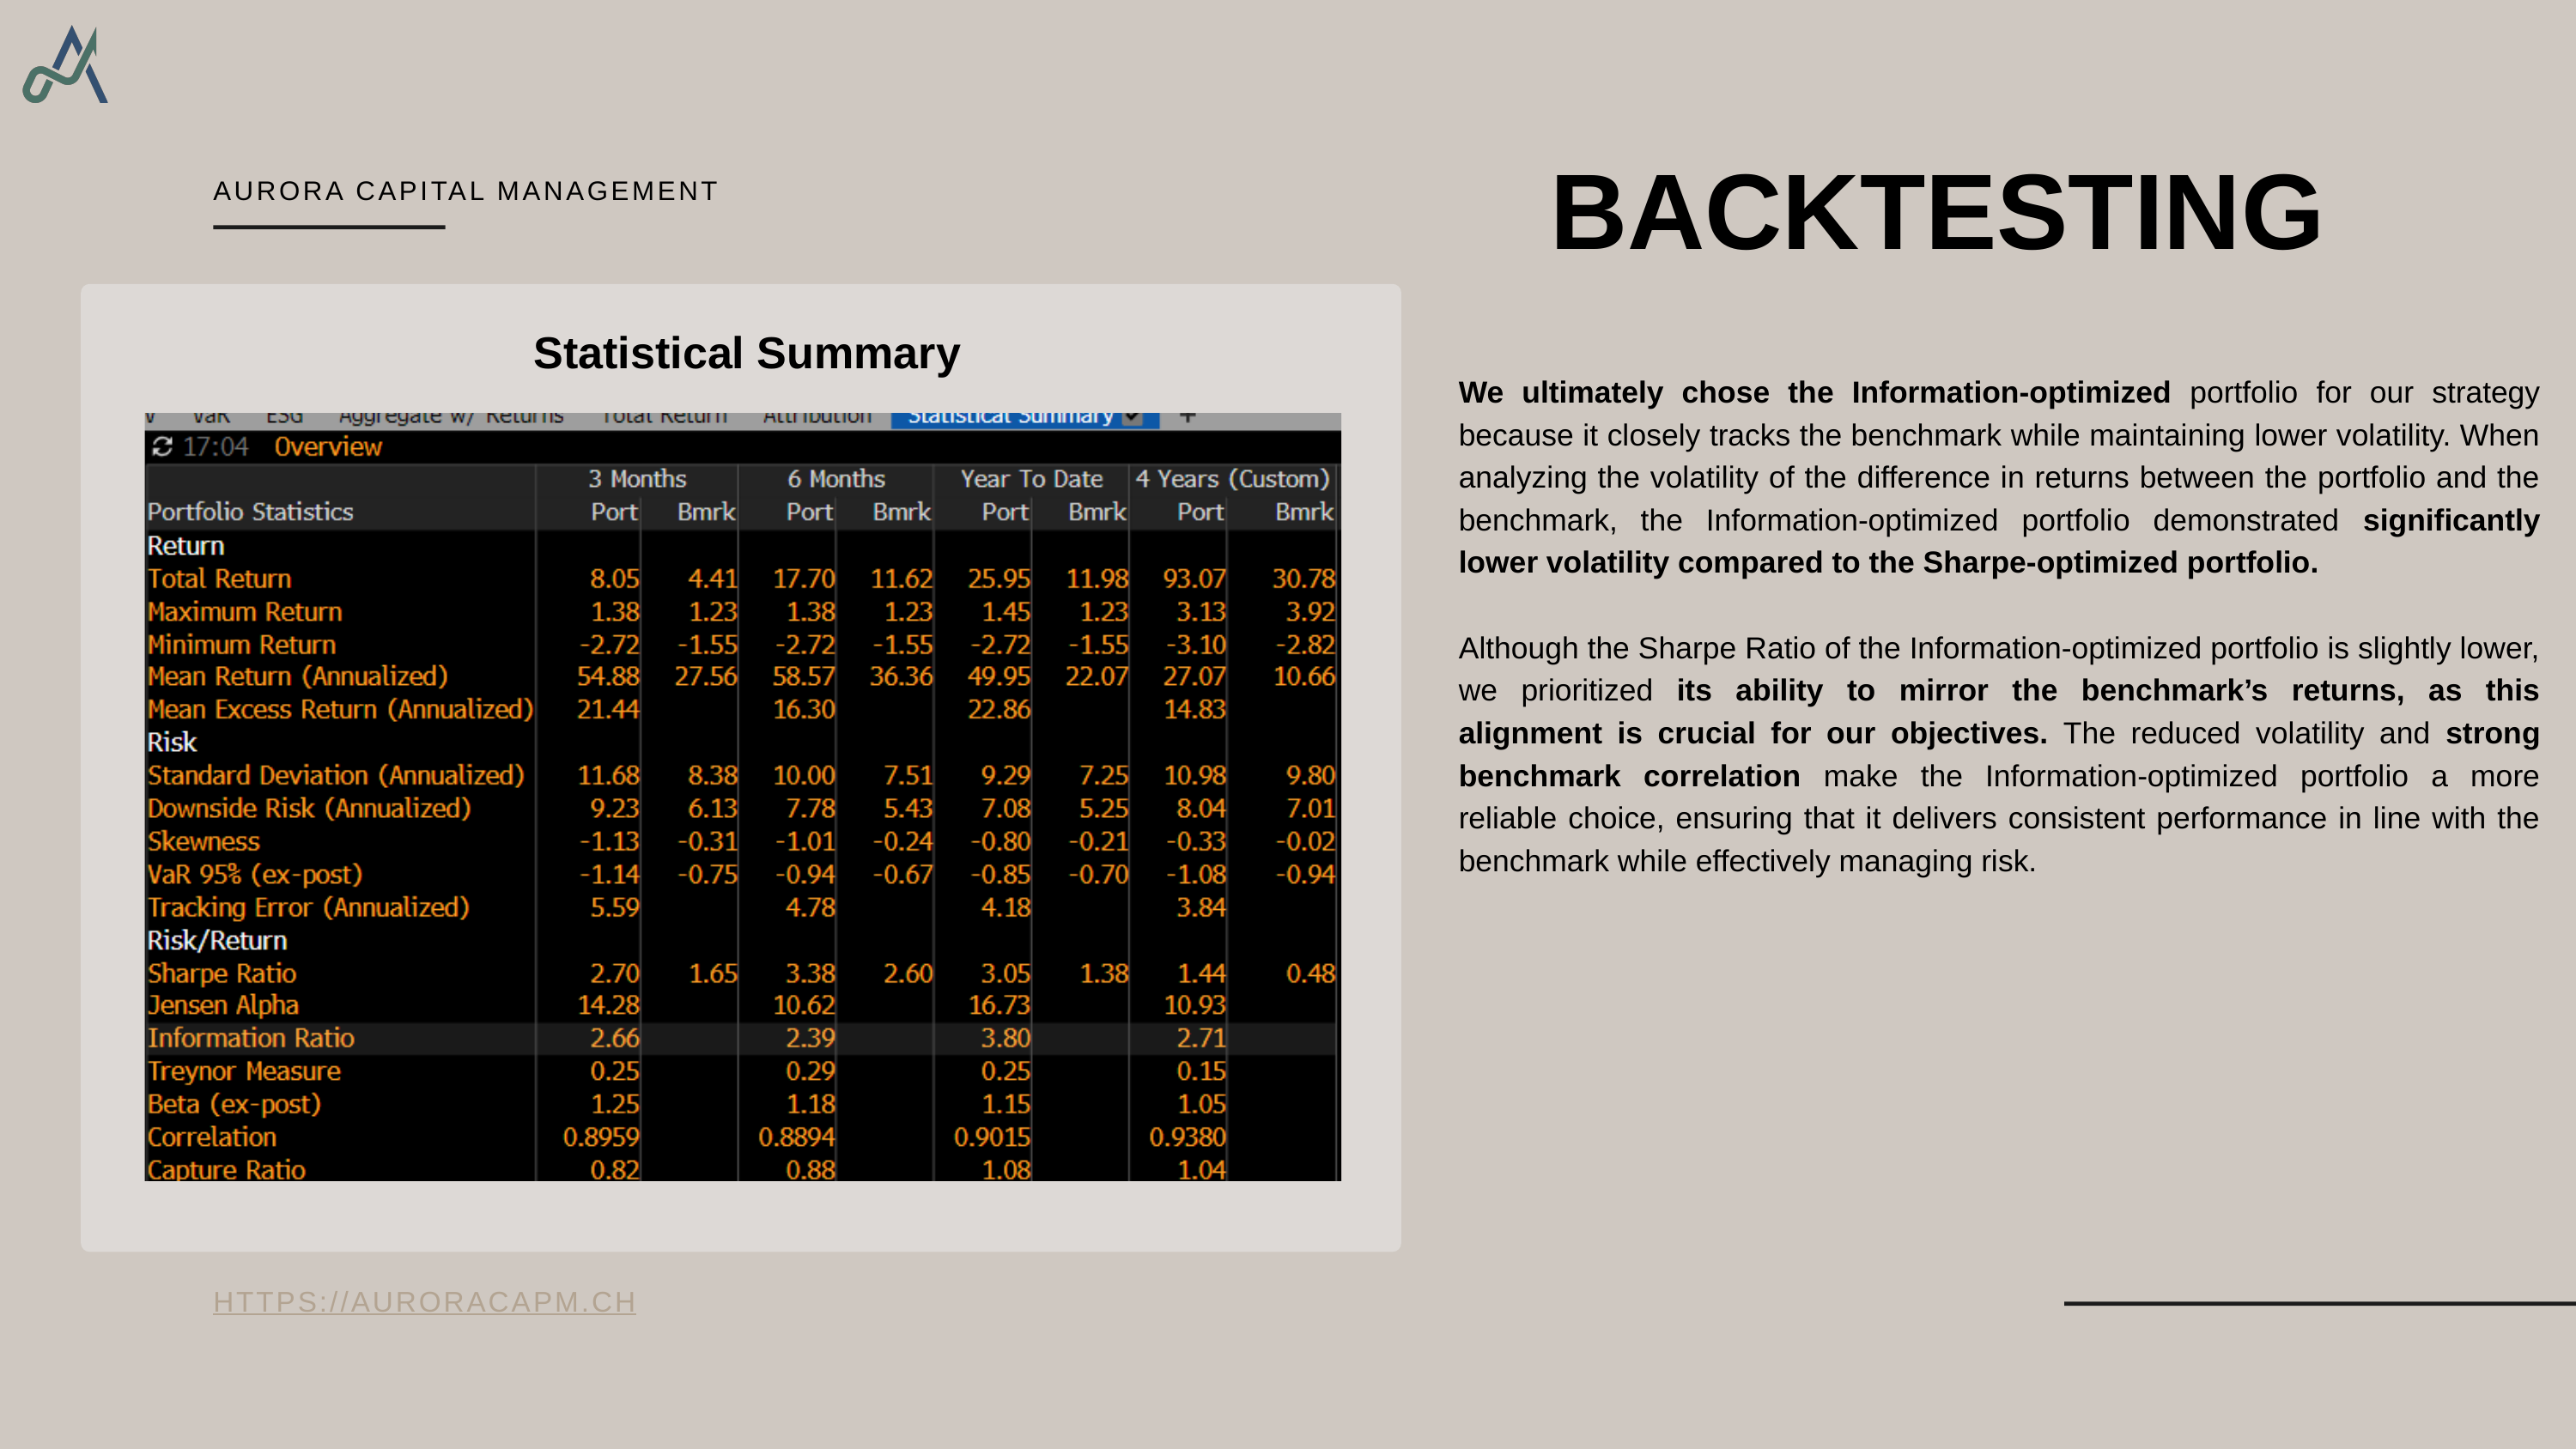

BACKTESTING
AURORA CAPITAL MANAGEMENT

Statistical Summary
We ultimately chose the Information-optimized portfolio for our strategy because it closely tracks the benchmark while maintaining lower volatility. When analyzing the volatility of the difference in returns between the portfolio and the benchmark, the Information-optimized portfolio demonstrated significantly lower volatility compared to the Sharpe-optimized portfolio.

Although the Sharpe Ratio of the Information-optimized portfolio is slightly lower, we prioritized its ability to mirror the benchmark’s returns, as this alignment is crucial for our objectives. The reduced volatility and strong benchmark correlation make the Information-optimized portfolio a more reliable choice, ensuring that it delivers consistent performance in line with the benchmark while effectively managing risk.

HTTPS://AURORACAPM.CH